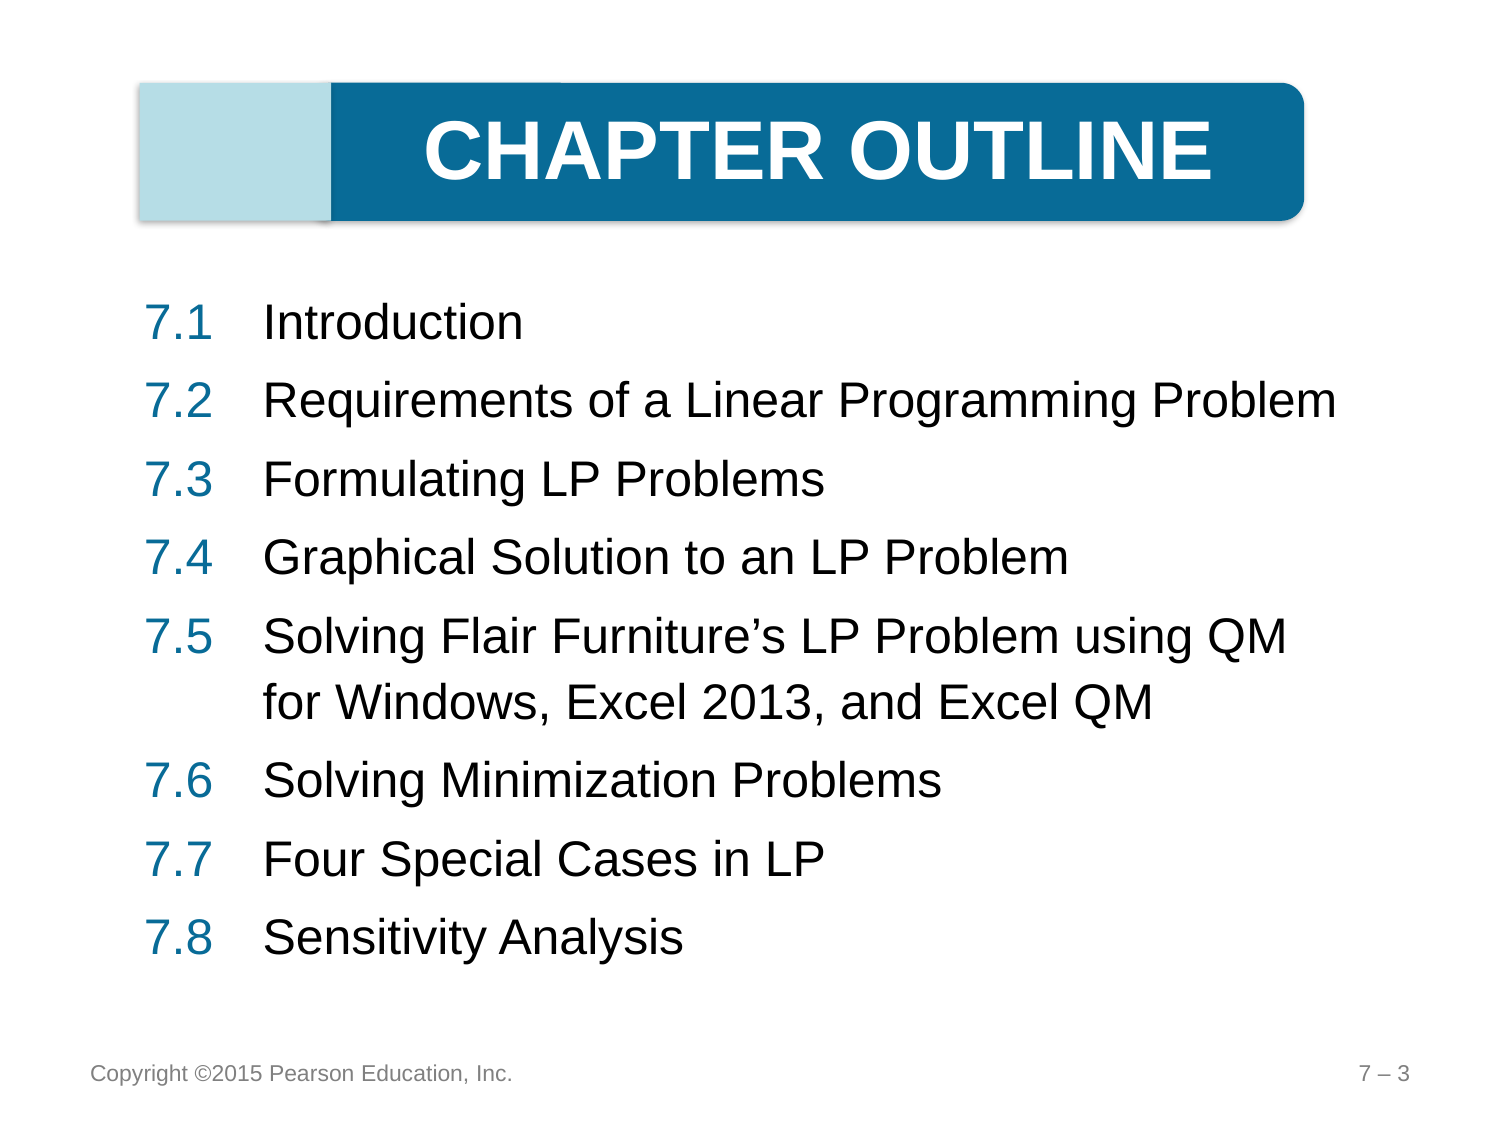

CHAPTER OUTLINE
7.1	Introduction
7.2	Requirements of a Linear Programming Problem
7.3	Formulating LP Problems
7.4	Graphical Solution to an LP Problem
7.5	Solving Flair Furniture’s LP Problem using QM for Windows, Excel 2013, and Excel QM
7.6	Solving Minimization Problems
7.7	Four Special Cases in LP
7.8	Sensitivity Analysis
Copyright ©2015 Pearson Education, Inc.
7 – 3